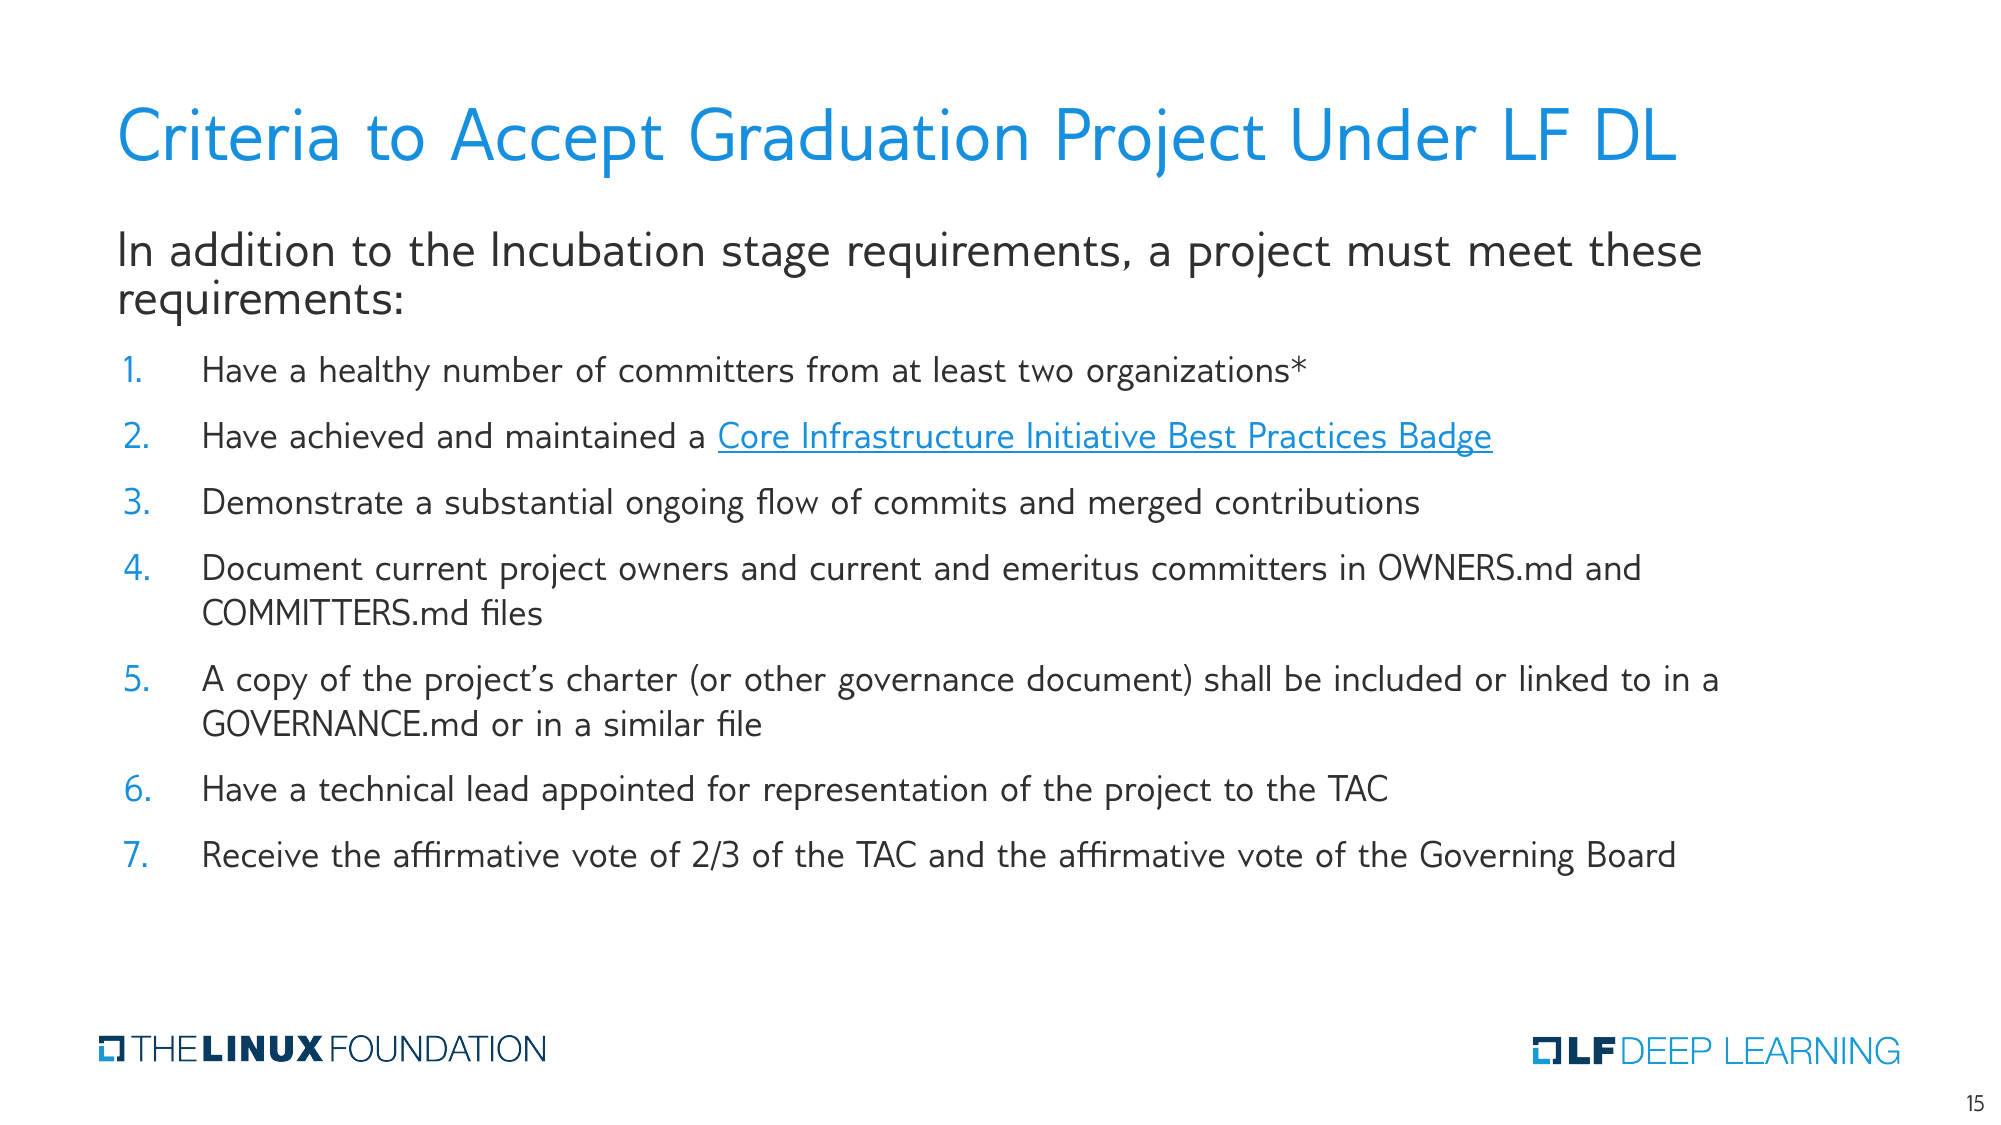

# Criteria to Accept Graduation Project Under LF DL
In addition to the Incubation stage requirements, a project must meet these requirements:
Have a healthy number of committers from at least two organizations*
Have achieved and maintained a Core Infrastructure Initiative Best Practices Badge
Demonstrate a substantial ongoing flow of commits and merged contributions
Document current project owners and current and emeritus committers in OWNERS.md and COMMITTERS.md files
A copy of the project’s charter (or other governance document) shall be included or linked to in a GOVERNANCE.md or in a similar file
Have a technical lead appointed for representation of the project to the TAC
Receive the affirmative vote of 2/3 of the TAC and the affirmative vote of the Governing Board
15